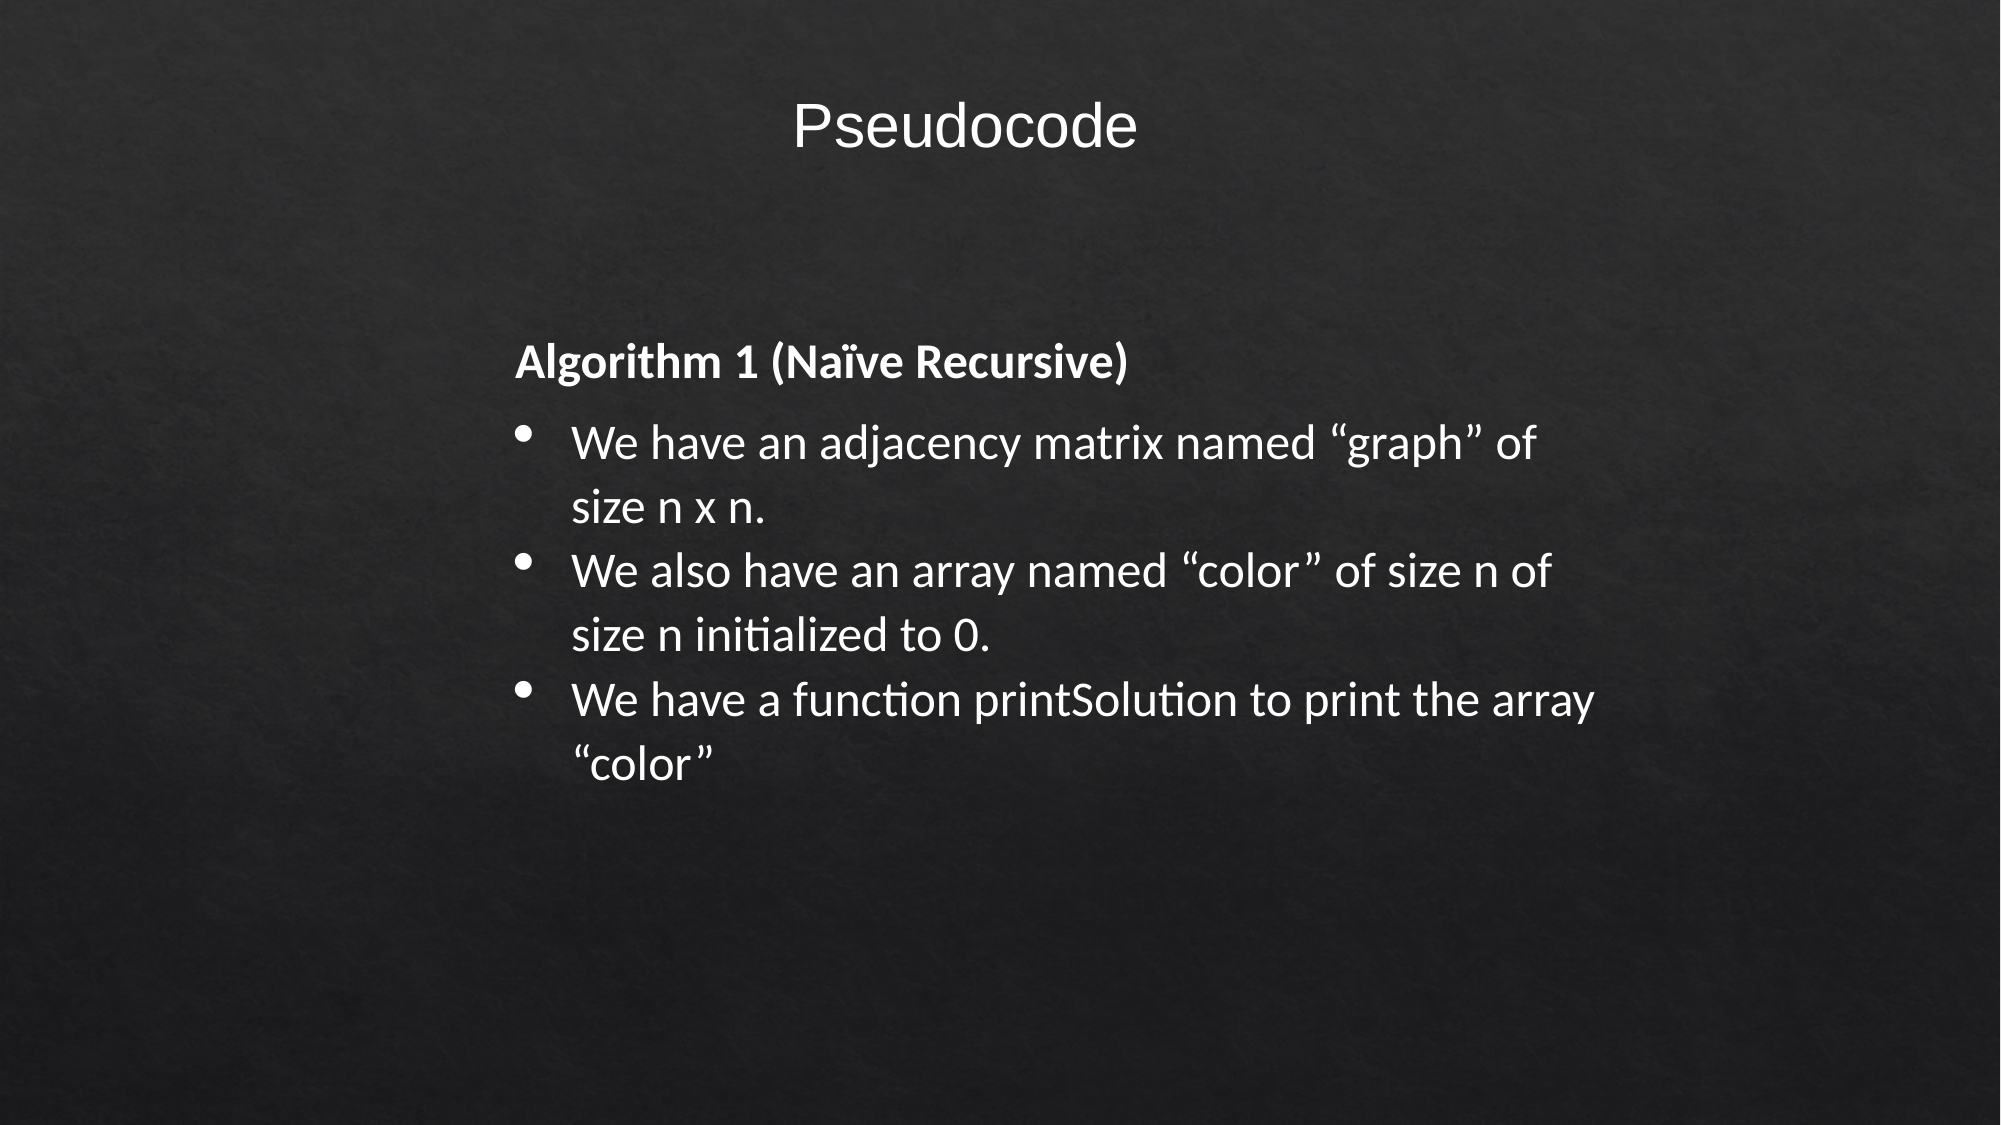

Pseudocode
Algorithm 1 (Naïve Recursive)
We have an adjacency matrix named “graph” of size n x n.
We also have an array named “color” of size n of size n initialized to 0.
We have a function printSolution to print the array “color”